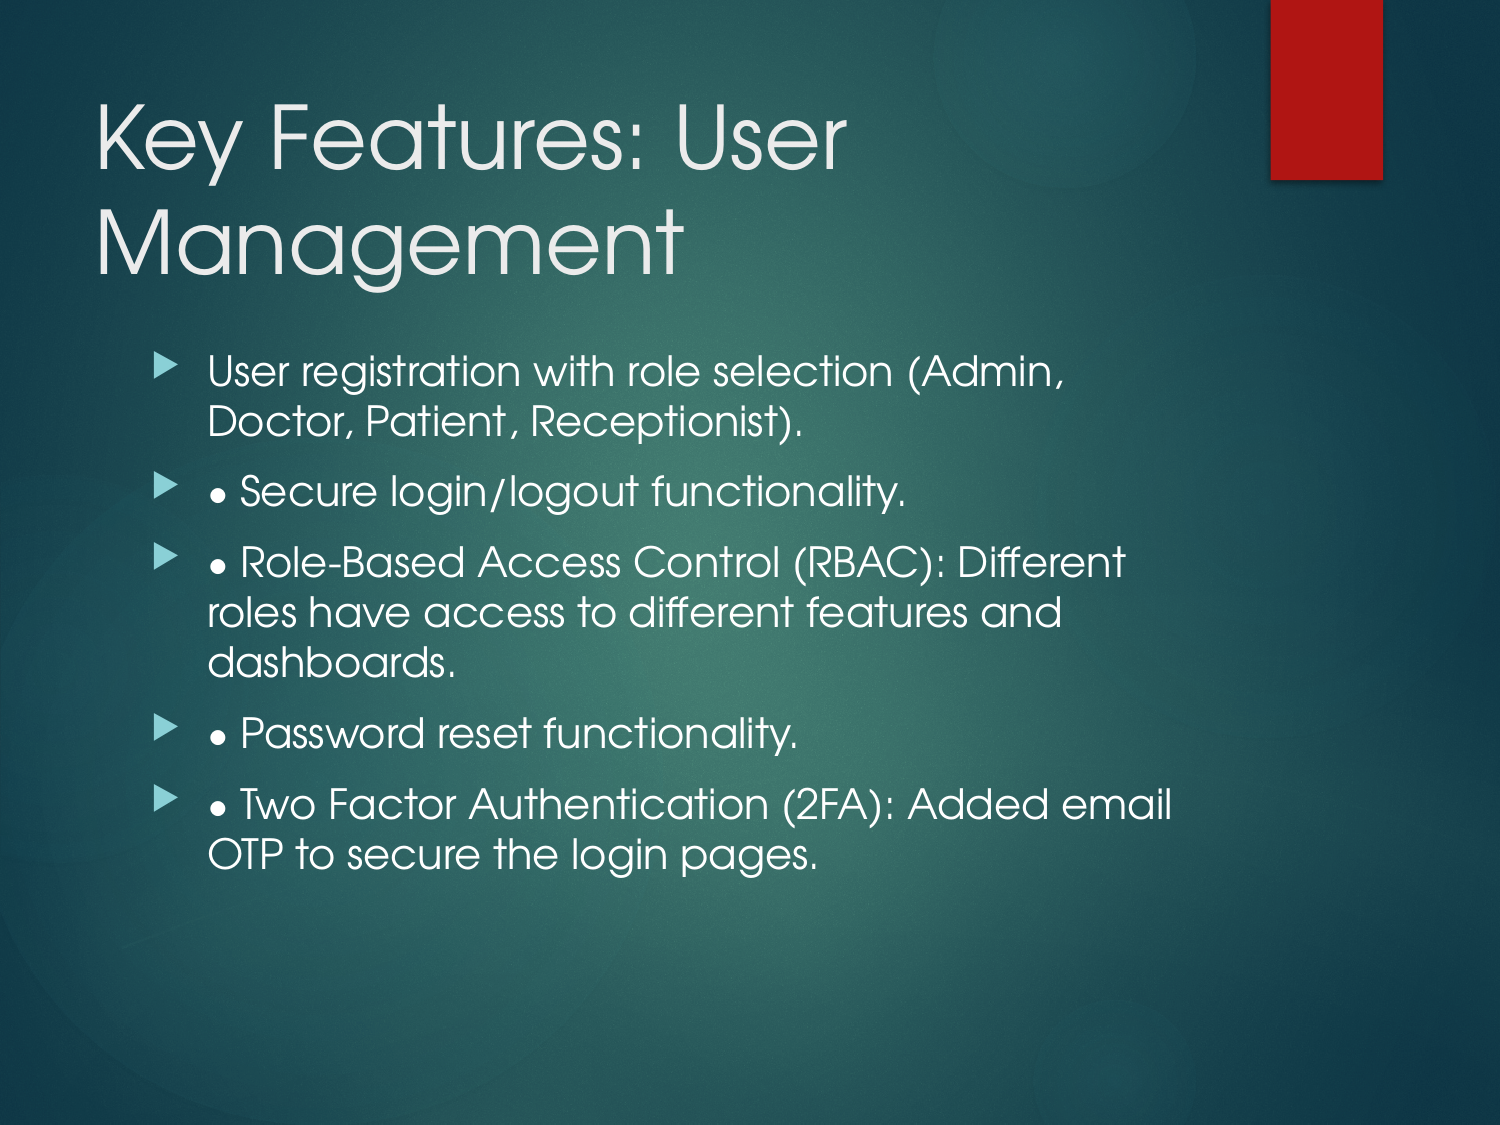

# Key Features: User Management
User registration with role selection (Admin, Doctor, Patient, Receptionist).
• Secure login/logout functionality.
• Role-Based Access Control (RBAC): Different roles have access to different features and dashboards.
• Password reset functionality.
• Two Factor Authentication (2FA): Added email OTP to secure the login pages.